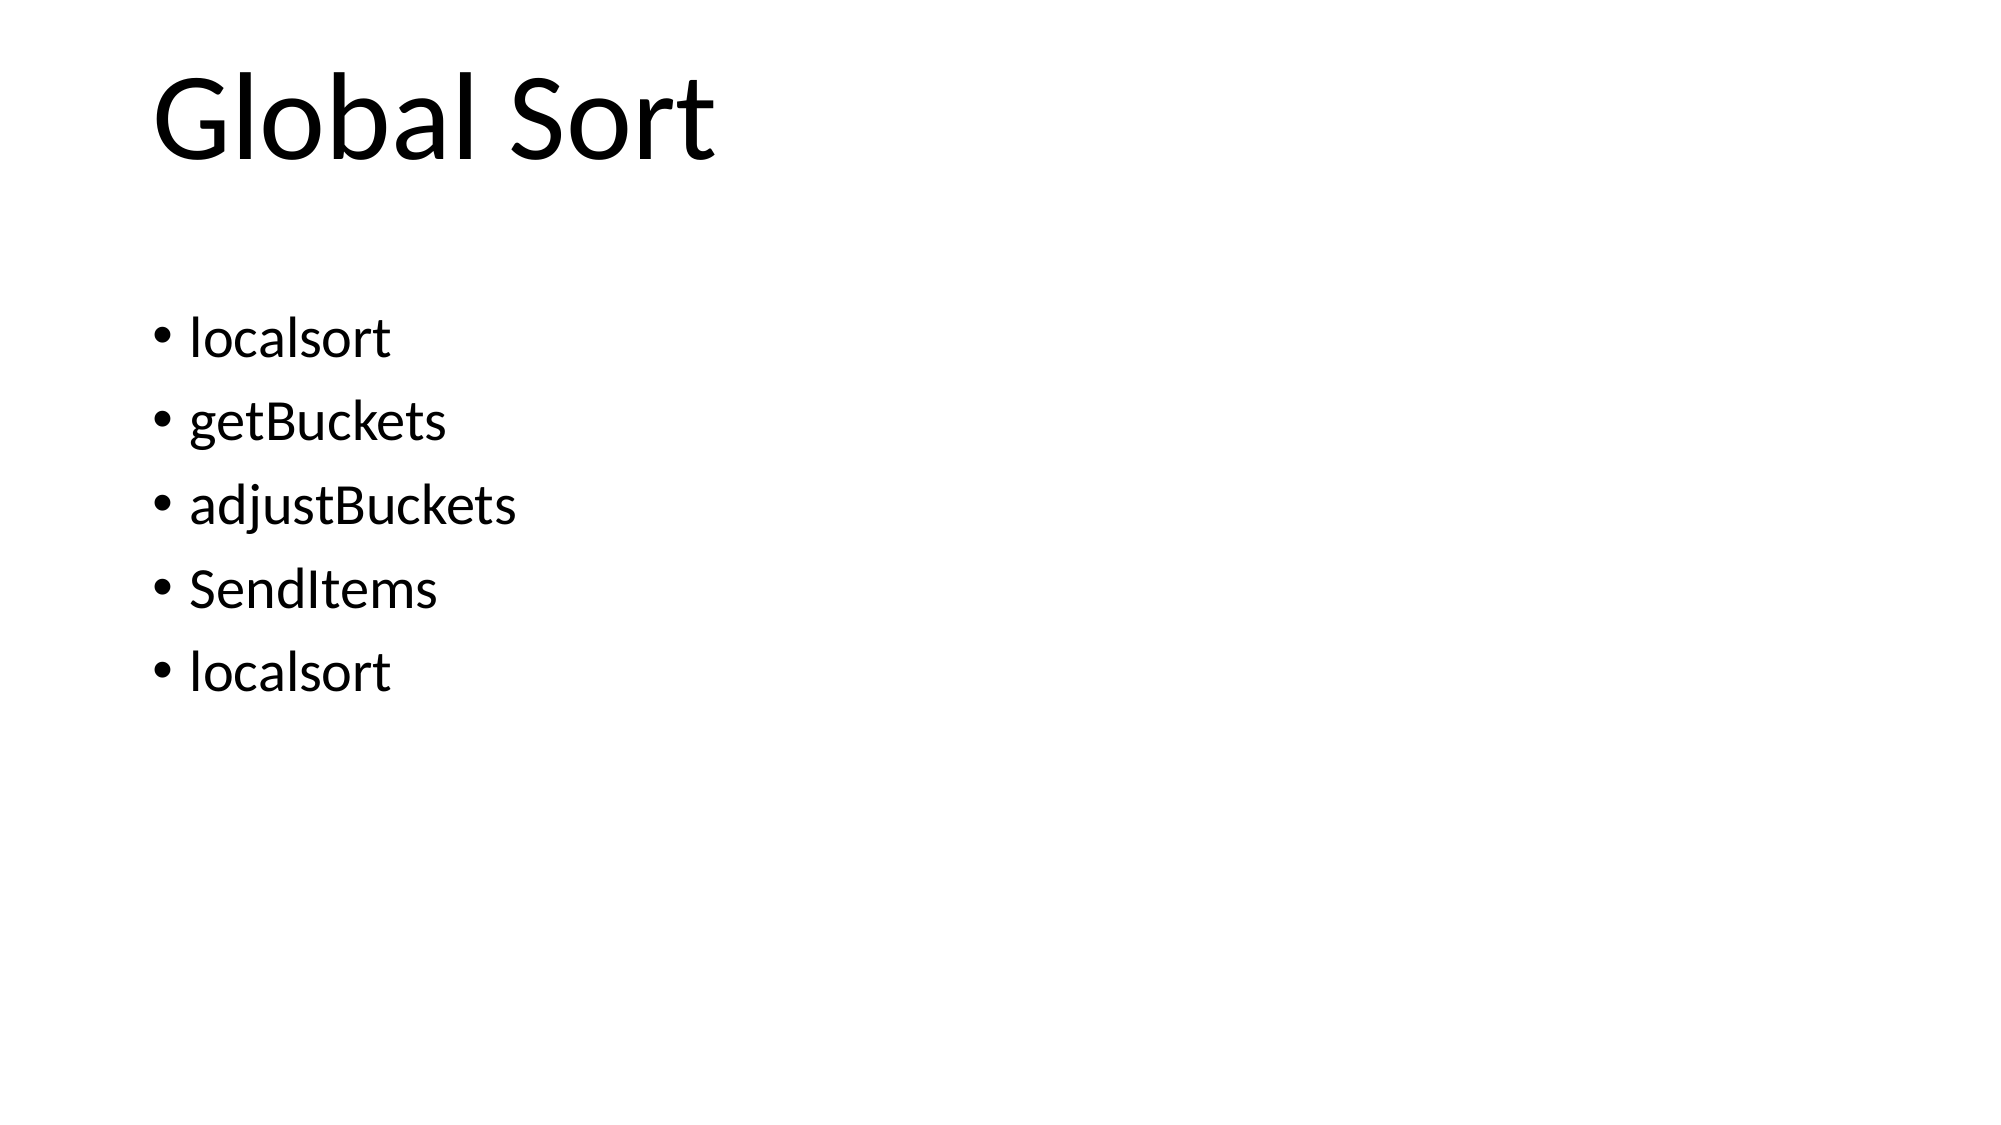

# Global Sort

localsort
getBuckets
adjustBuckets
SendItems
localsort